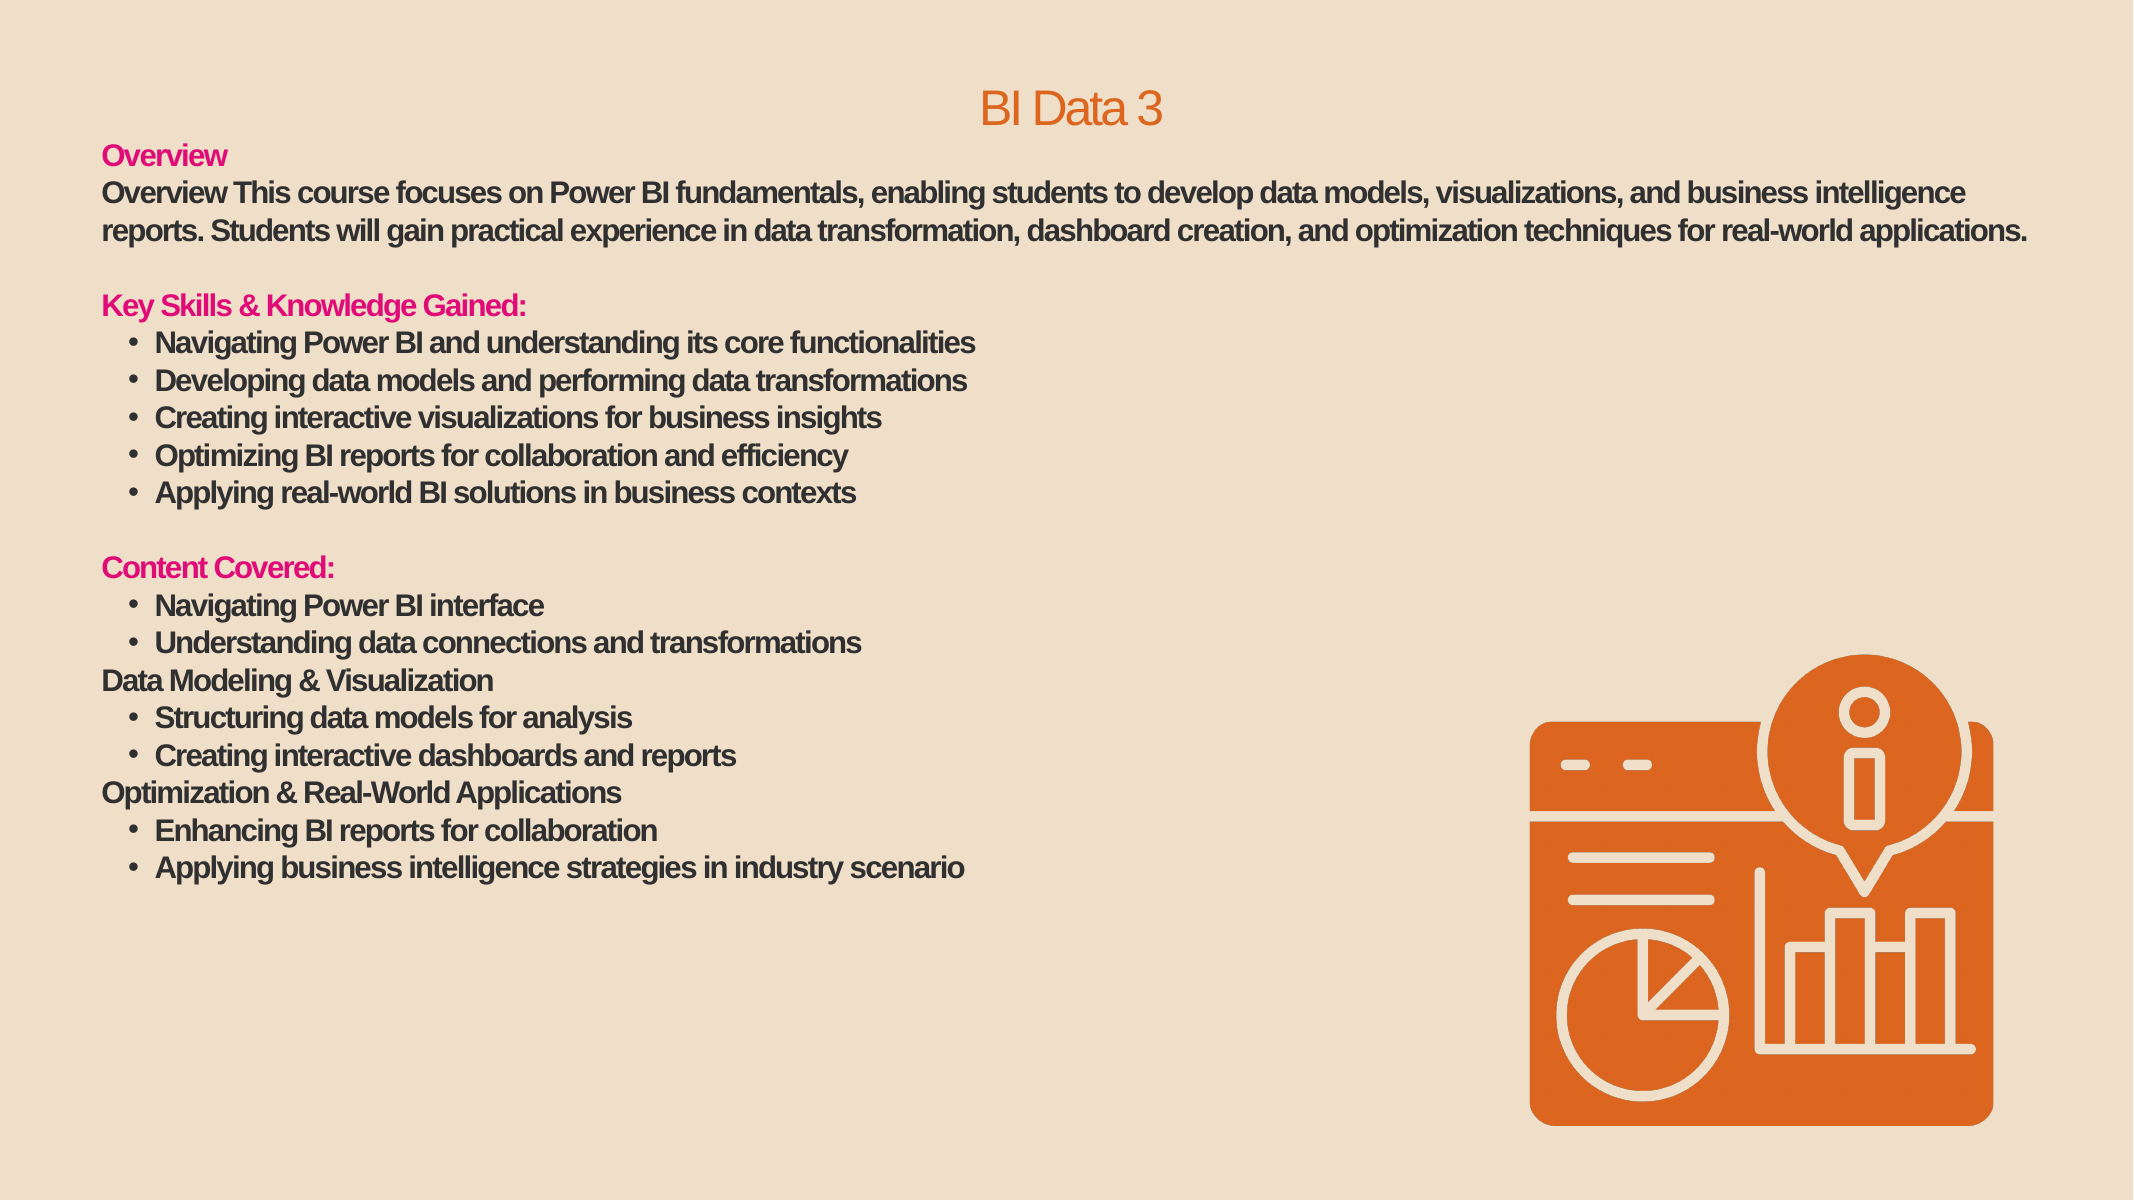

BI Data 3
Overview
Overview This course focuses on Power BI fundamentals, enabling students to develop data models, visualizations, and business intelligence reports. Students will gain practical experience in data transformation, dashboard creation, and optimization techniques for real-world applications.

Key Skills & Knowledge Gained:
Navigating Power BI and understanding its core functionalities
Developing data models and performing data transformations
Creating interactive visualizations for business insights
Optimizing BI reports for collaboration and efficiency
Applying real-world BI solutions in business contexts

Content Covered:
Navigating Power BI interface
Understanding data connections and transformations
Data Modeling & Visualization
Structuring data models for analysis
Creating interactive dashboards and reports
Optimization & Real-World Applications
Enhancing BI reports for collaboration
Applying business intelligence strategies in industry scenario